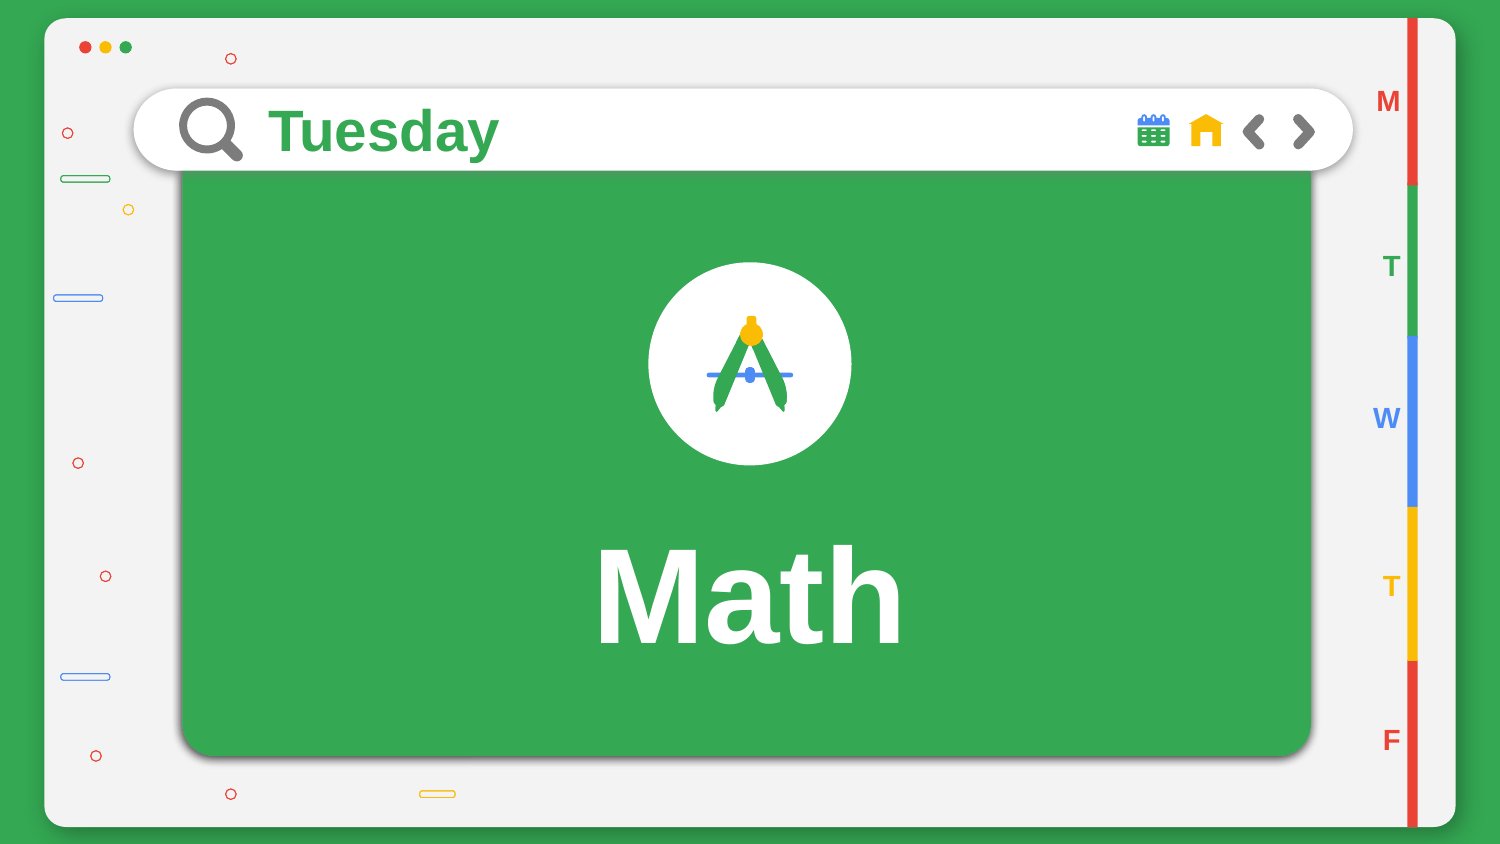

M

# Tuesday

T

W

Math
T

F